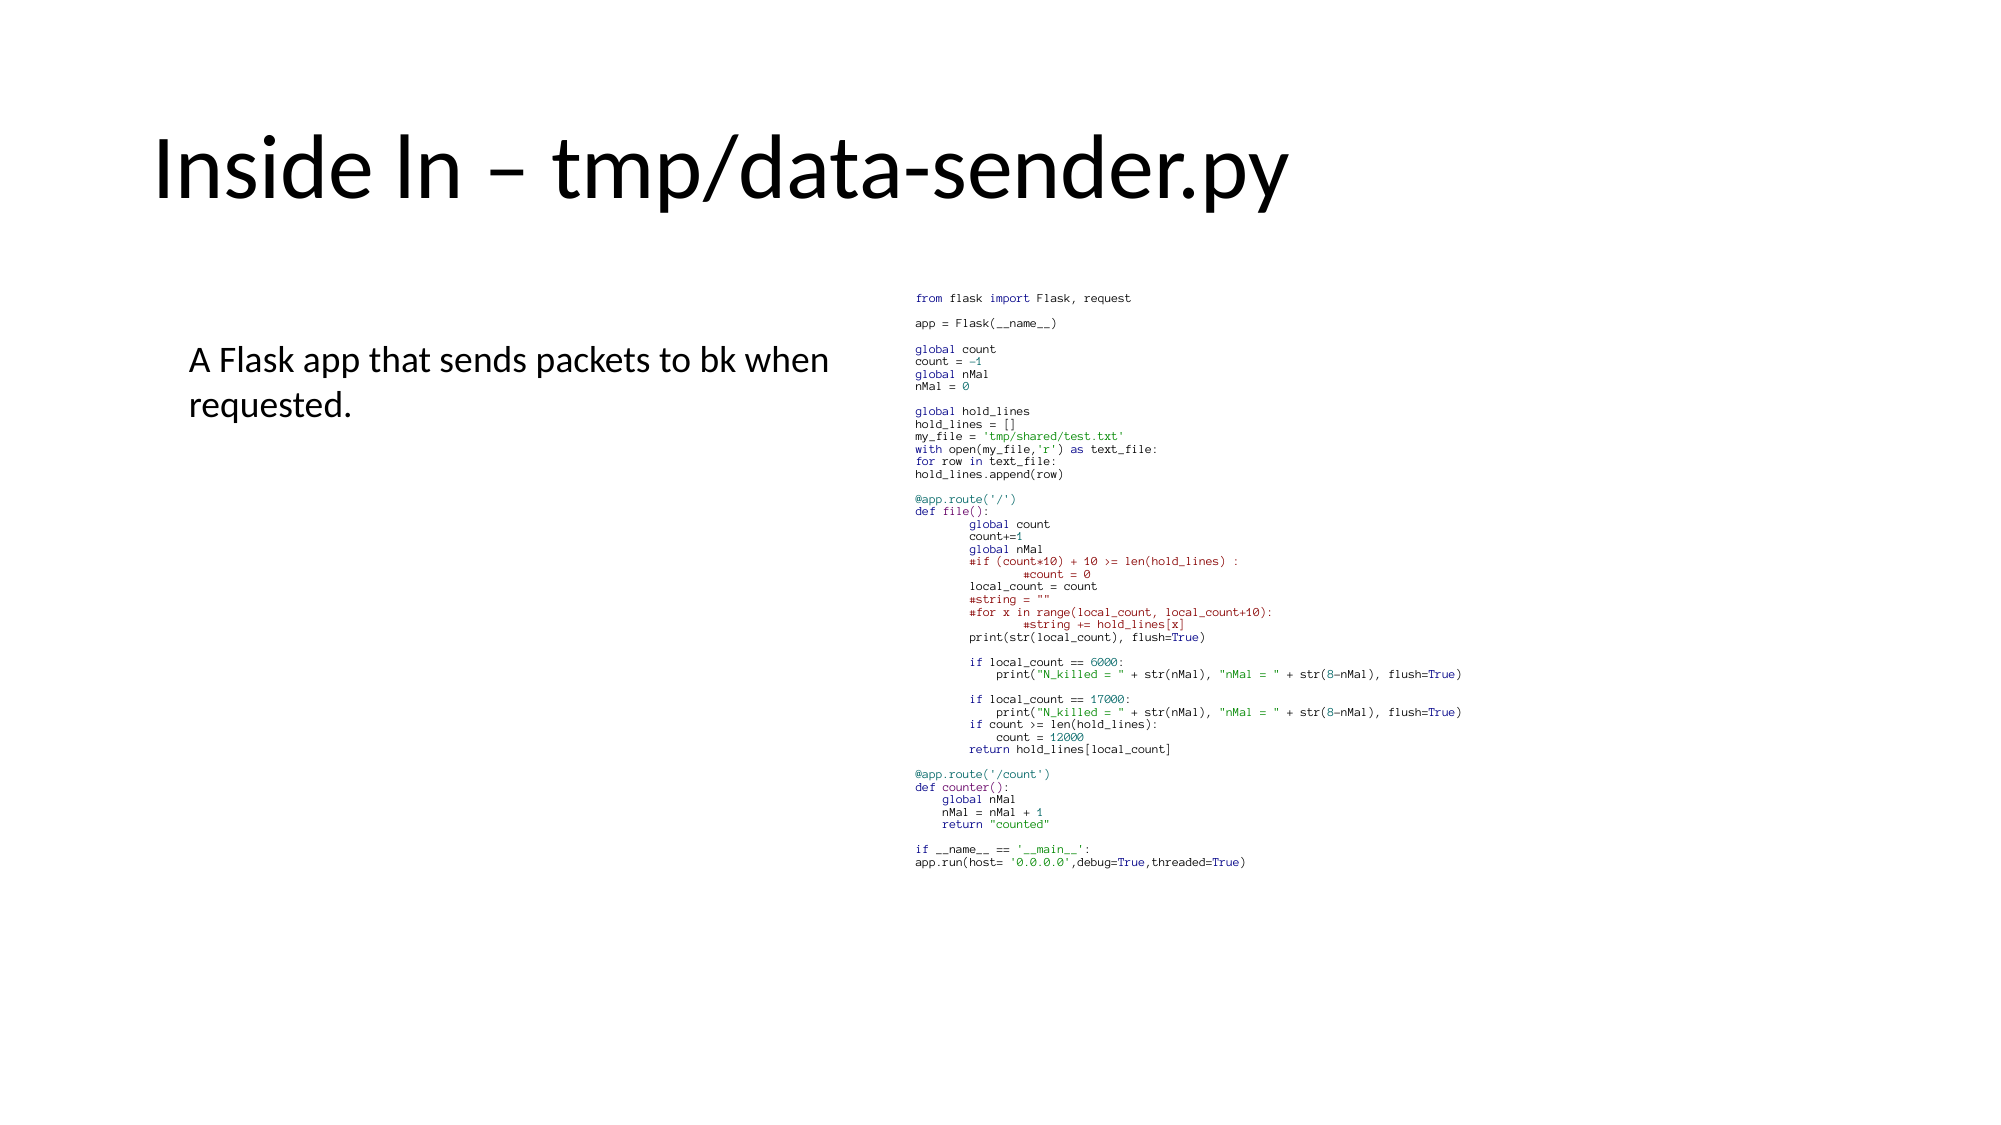

# Inside ln – tmp/data-sender.py

| from flask import Flask, request app = Flask(\_\_name\_\_) global count count = -1 global nMal nMal = 0 global hold\_lines hold\_lines = [] my\_file = 'tmp/shared/test.txt' with open(my\_file,'r') as text\_file: for row in text\_file: hold\_lines.append(row) @app.route('/') def file():         global count         count+=1         global nMal         #if (count\*10) + 10 >= len(hold\_lines) :                 #count = 0         local\_count = count         #string = ""         #for x in range(local\_count, local\_count+10):                 #string += hold\_lines[x]         print(str(local\_count), flush=True)         if local\_count == 6000:             print("N\_killed = " + str(nMal), "nMal = " + str(8-nMal), flush=True)                 if local\_count == 17000:             print("N\_killed = " + str(nMal), "nMal = " + str(8-nMal), flush=True)         if count >= len(hold\_lines):             count = 12000         return hold\_lines[local\_count] @app.route('/count') def counter():     global nMal     nMal = nMal + 1     return "counted" if \_\_name\_\_ == '\_\_main\_\_': app.run(host= '0.0.0.0',debug=True,threaded=True) |
| --- |
A Flask app that sends packets to bk when
requested.